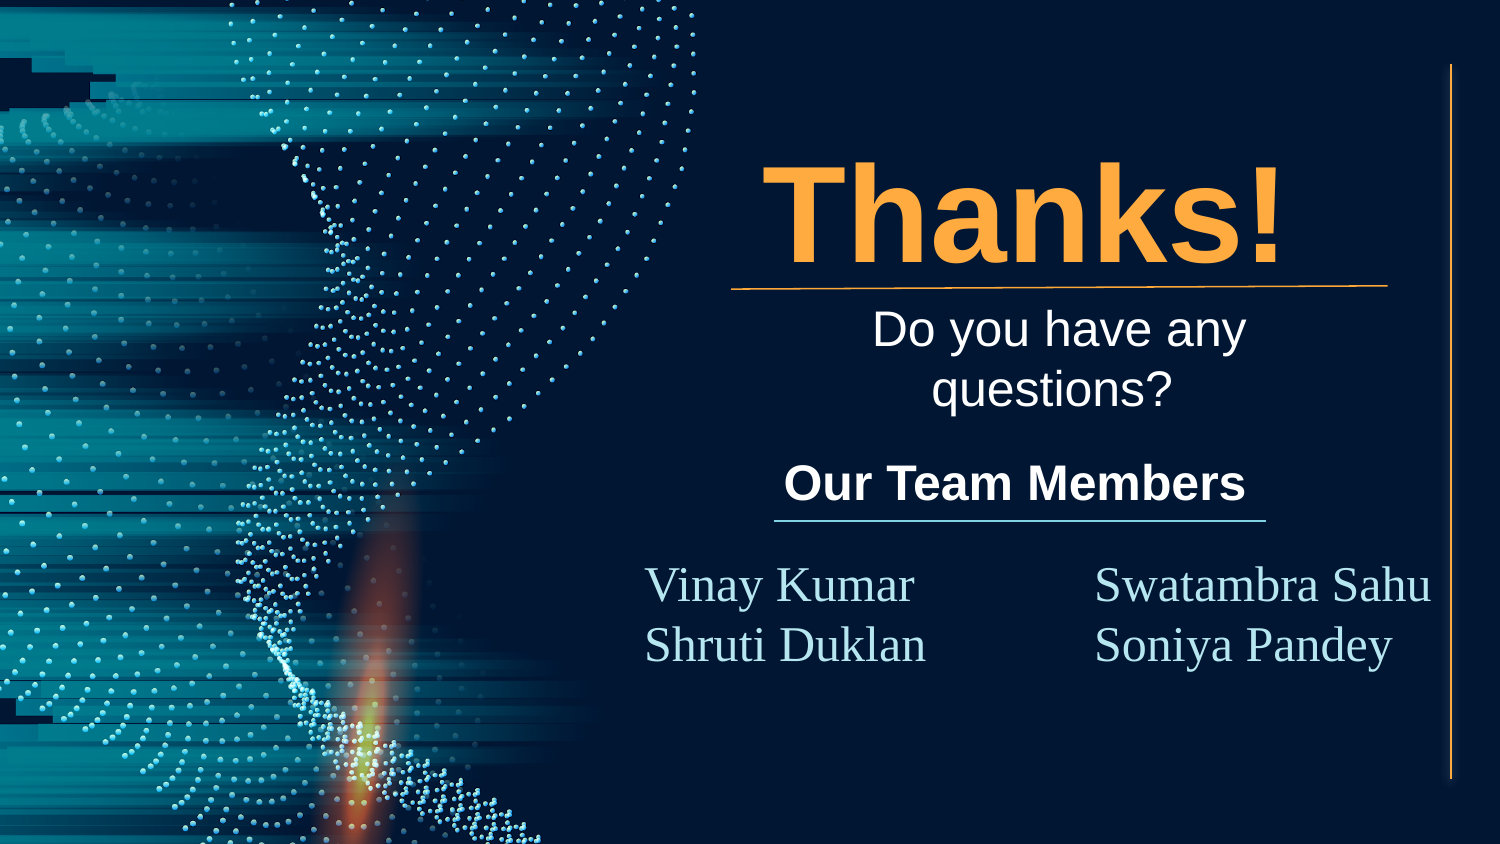

Thanks!
Do you have any questions?
Our Team Members
Vinay Kumar		Swatambra Sahu
Shruti Duklan 		Soniya Pandey